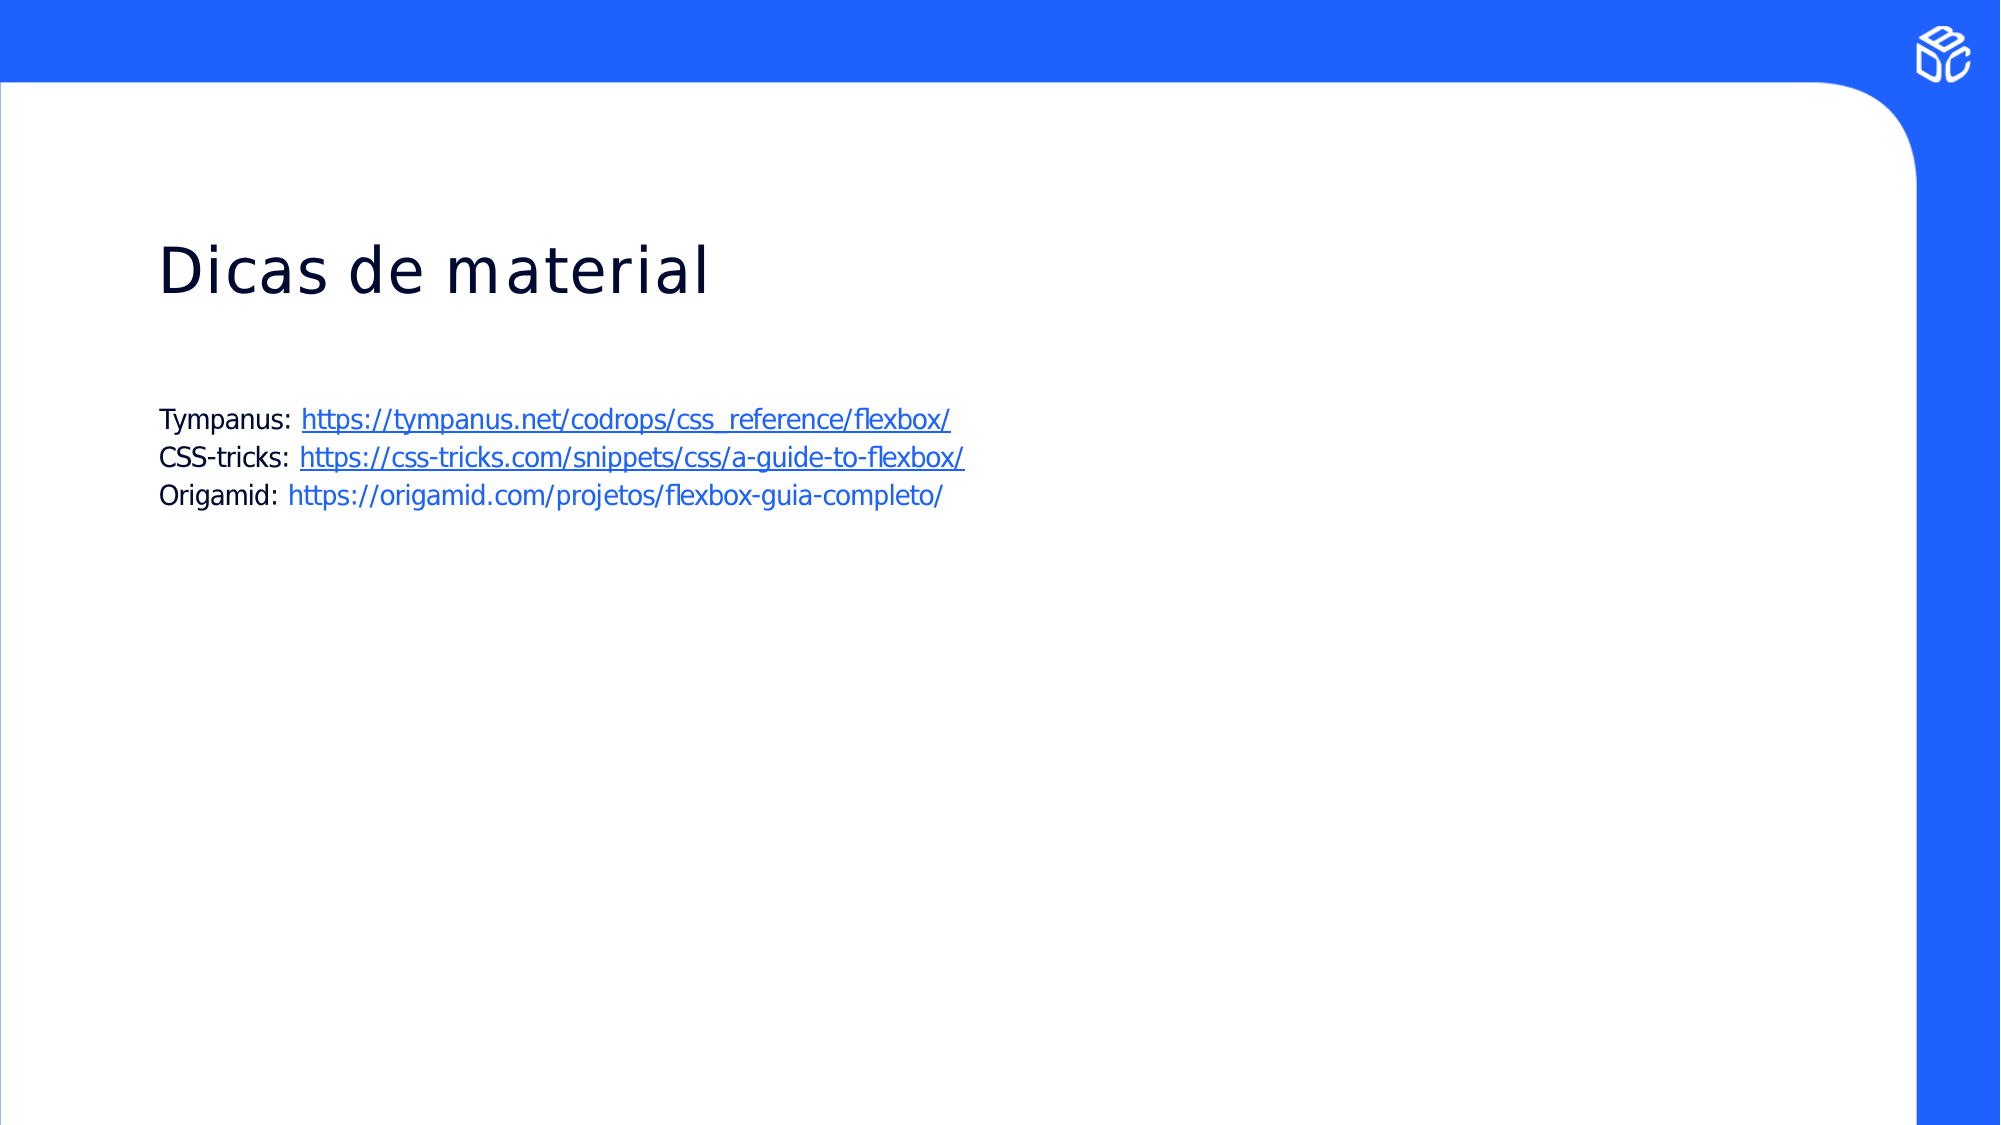

# Dicas de material
Tympanus: https://tympanus.net/codrops/css_reference/flexbox/
CSS-tricks: https://css-tricks.com/snippets/css/a-guide-to-flexbox/
Origamid: https://origamid.com/projetos/flexbox-guia-completo/